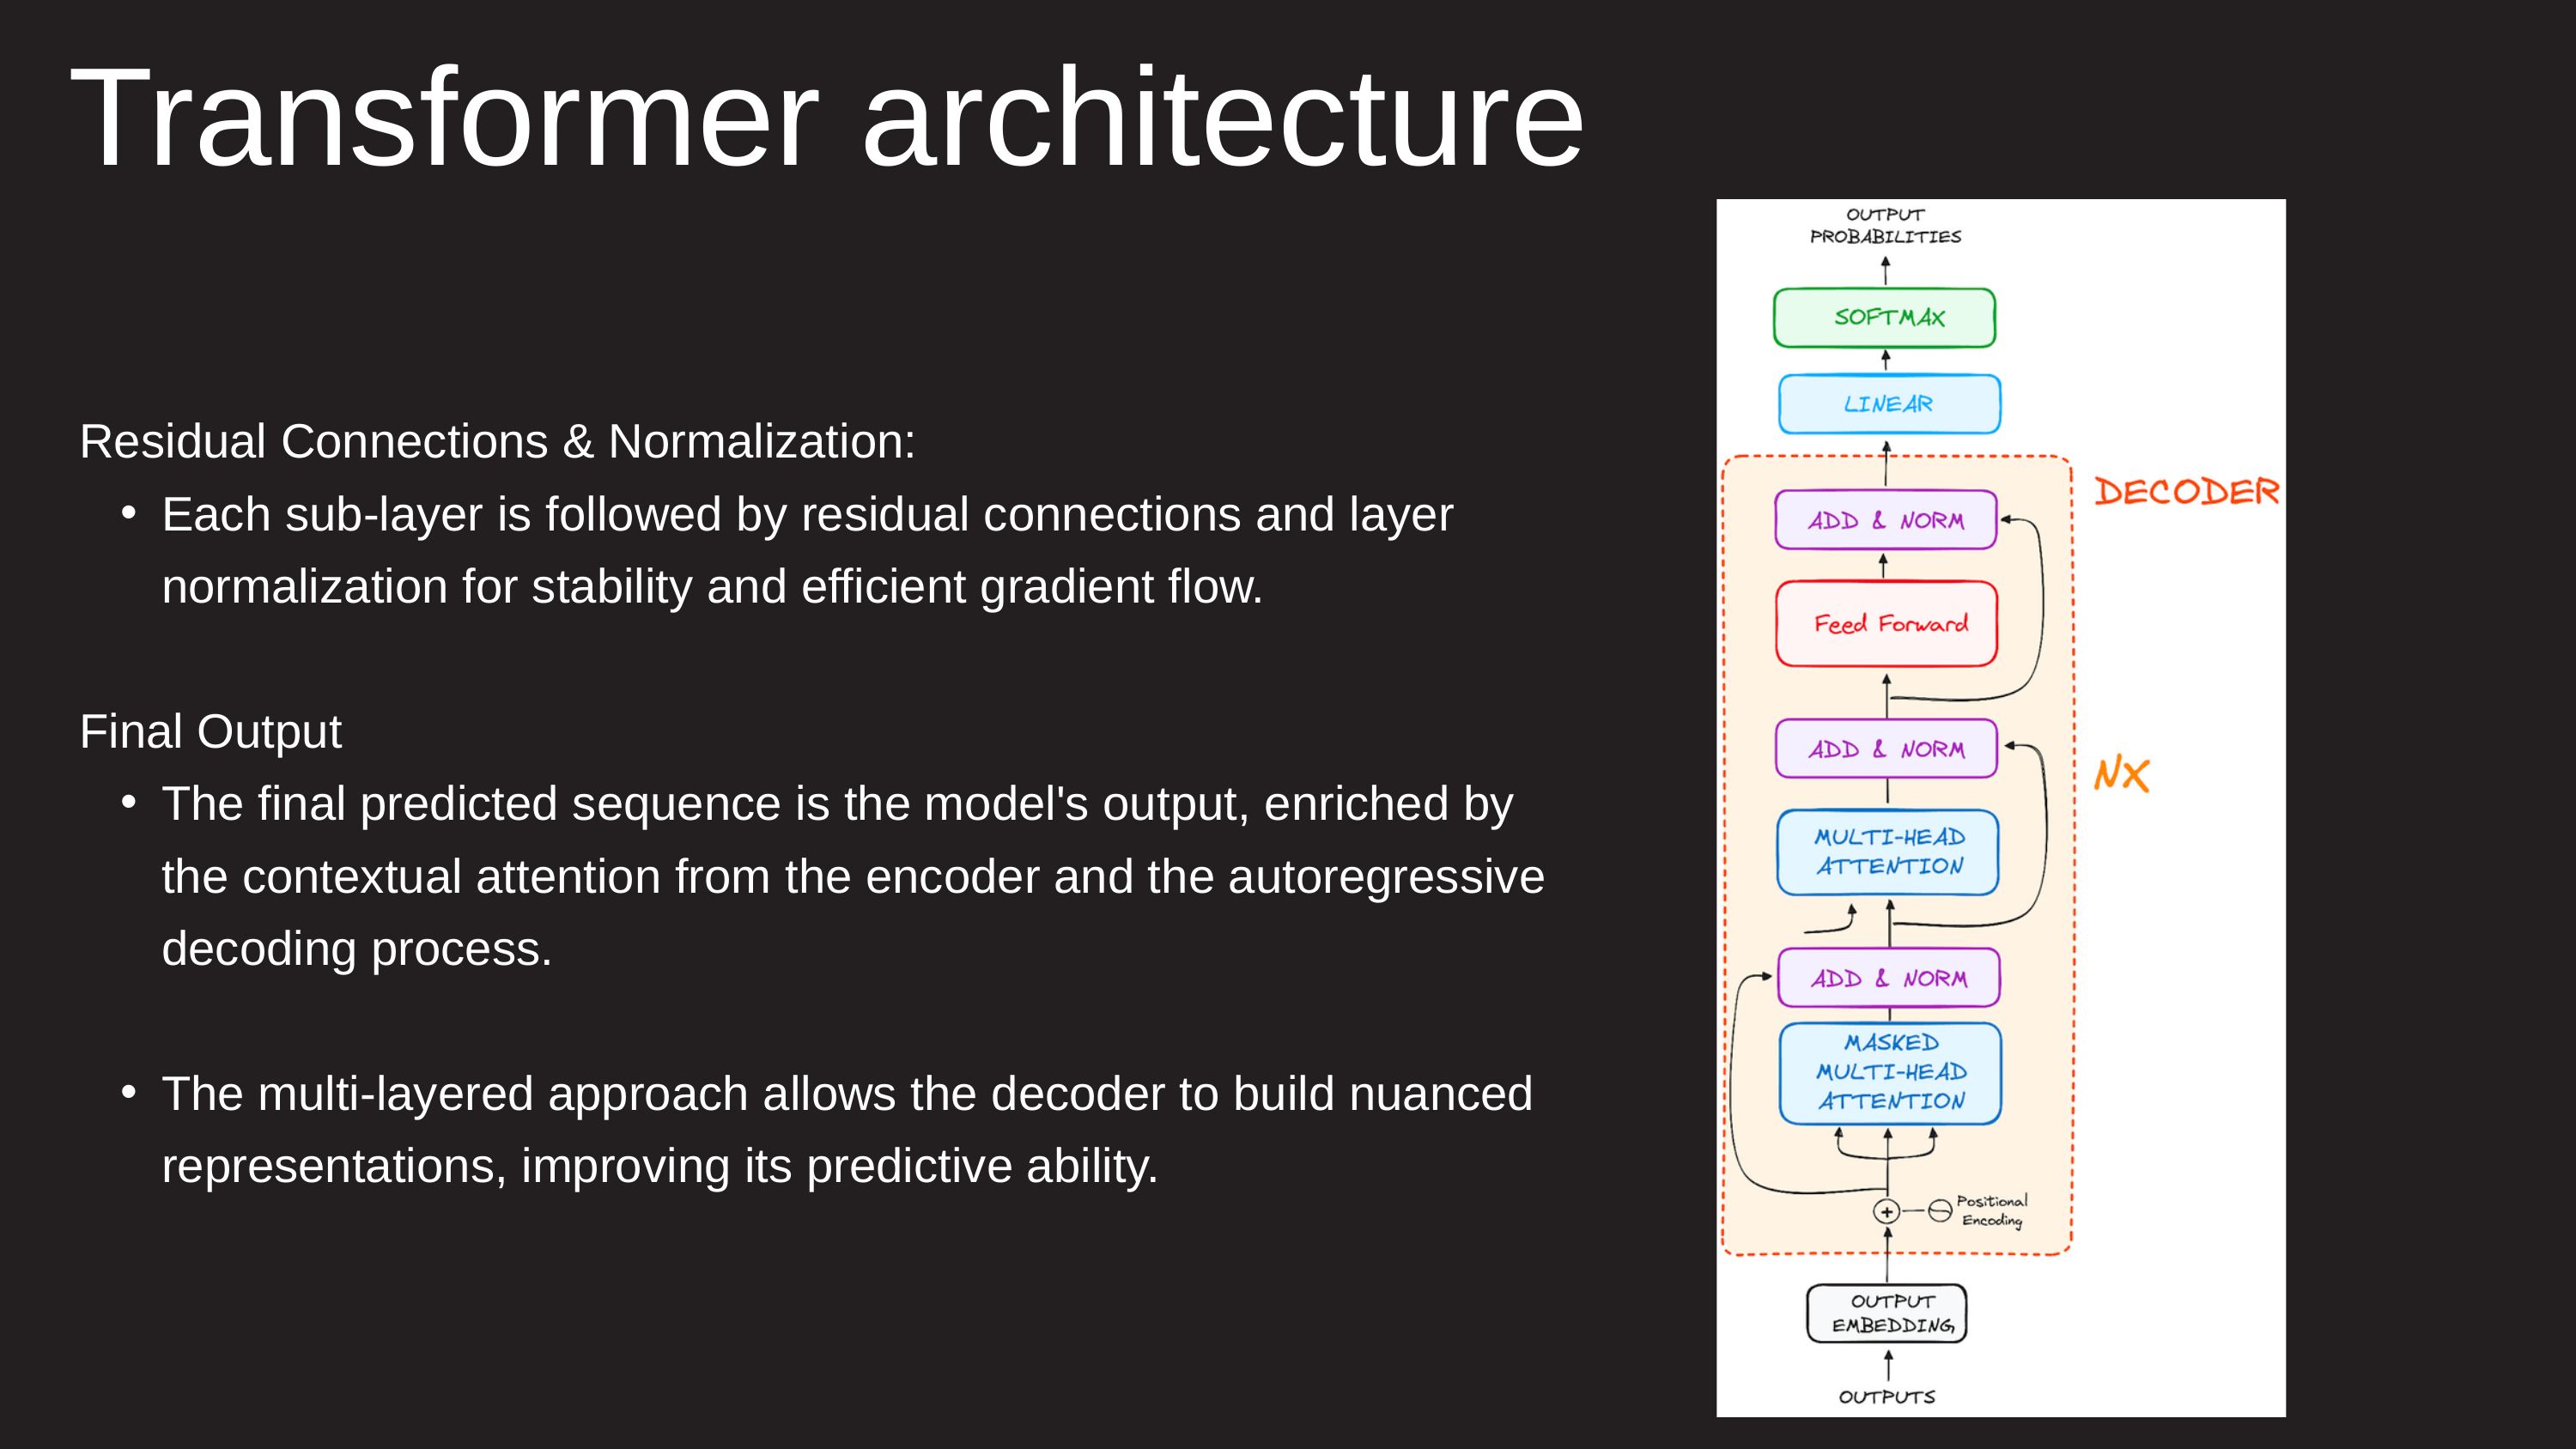

Transformer architecture

Residual Connections & Normalization:
Each sub-layer is followed by residual connections and layer normalization for stability and efficient gradient flow.

Final Output
The final predicted sequence is the model's output, enriched by the contextual attention from the encoder and the autoregressive decoding process.

The multi-layered approach allows the decoder to build nuanced representations, improving its predictive ability.